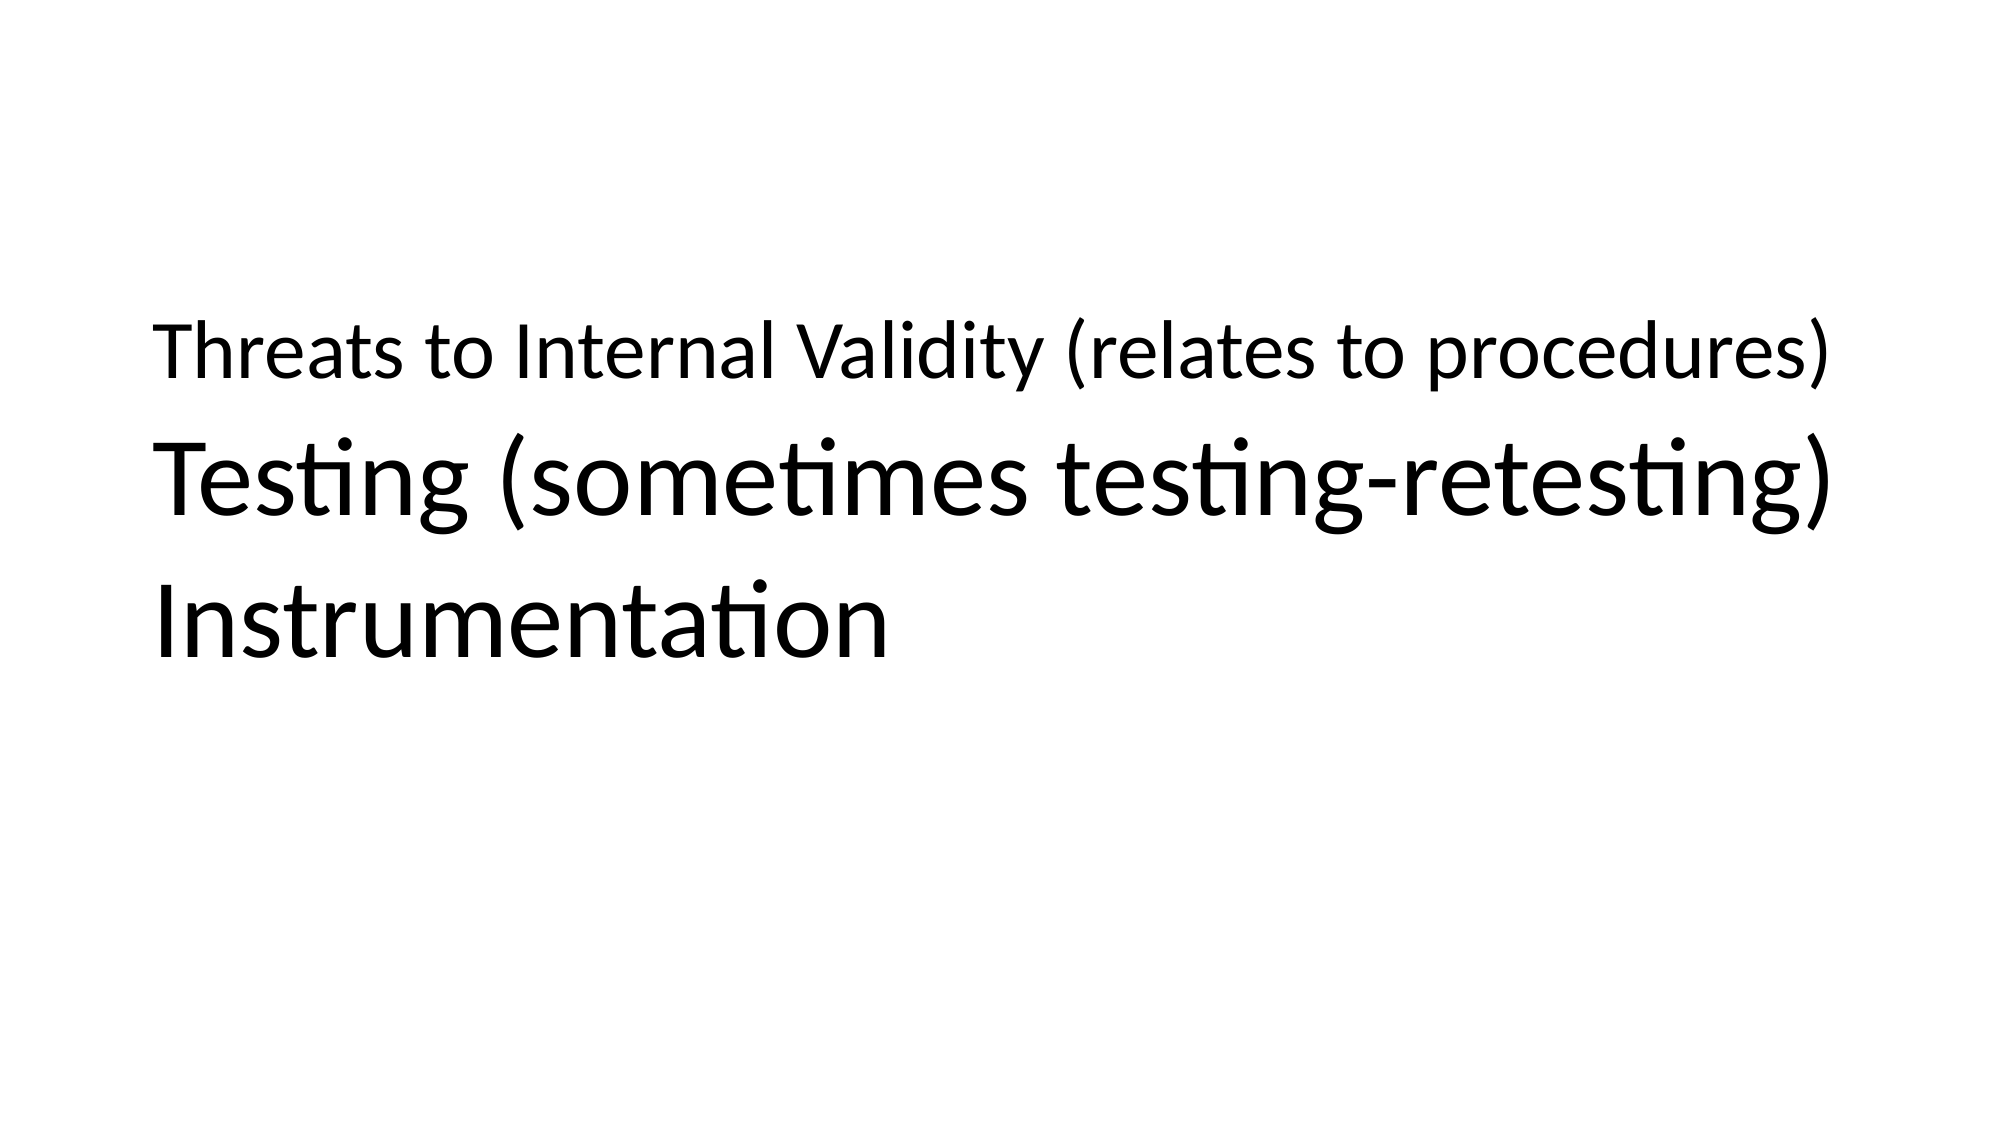

Threats to Internal Validity (relates to procedures)
Testing (sometimes testing-retesting)
Instrumentation